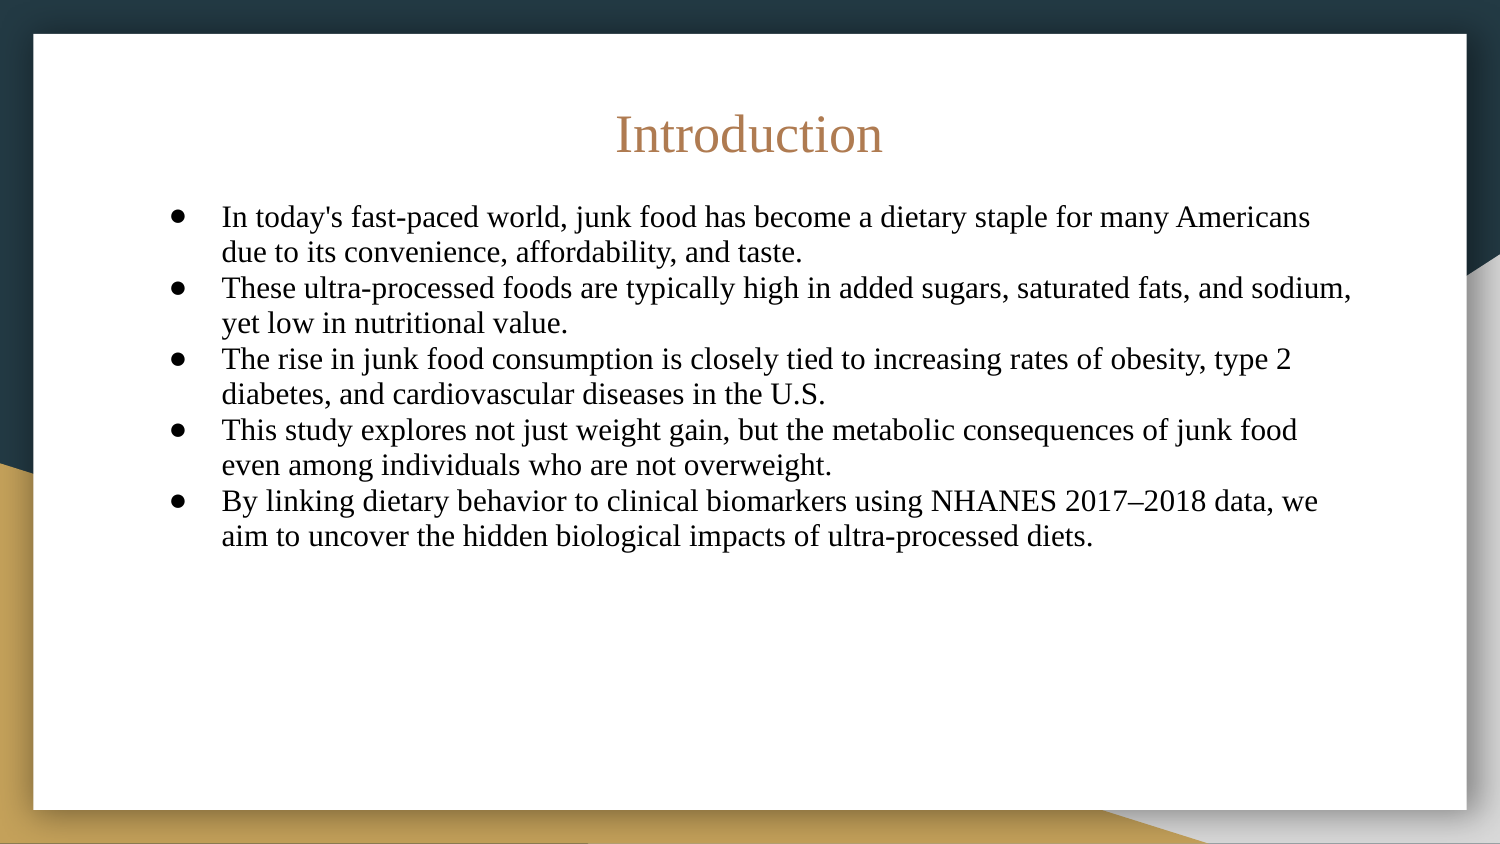

# Introduction
In today's fast-paced world, junk food has become a dietary staple for many Americans due to its convenience, affordability, and taste.
These ultra-processed foods are typically high in added sugars, saturated fats, and sodium, yet low in nutritional value.
The rise in junk food consumption is closely tied to increasing rates of obesity, type 2 diabetes, and cardiovascular diseases in the U.S.
This study explores not just weight gain, but the metabolic consequences of junk food even among individuals who are not overweight.
By linking dietary behavior to clinical biomarkers using NHANES 2017–2018 data, we aim to uncover the hidden biological impacts of ultra-processed diets.